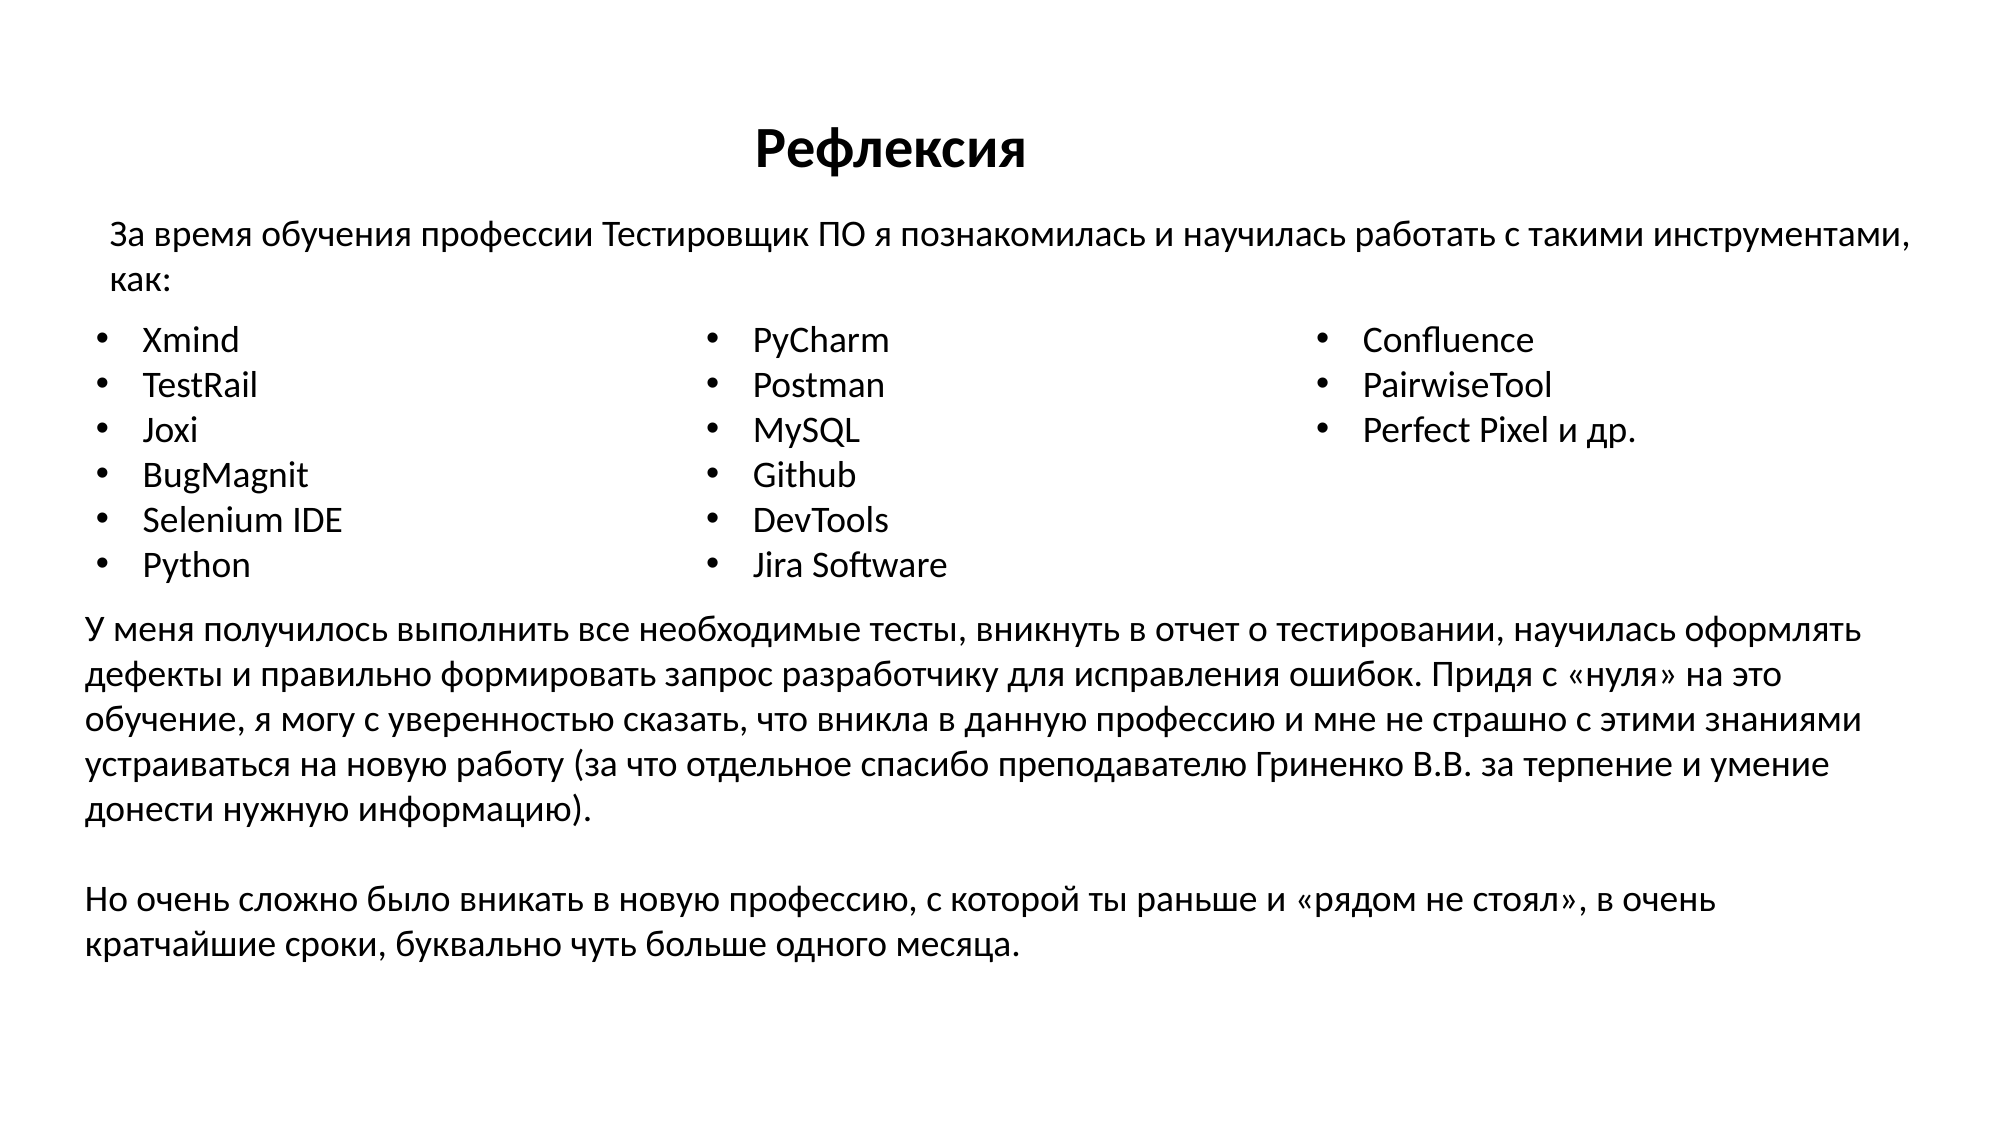

Рефлексия
За время обучения профессии Тестировщик ПО я познакомилась и научилась работать с такими инструментами, как:
Xmind
TestRail
Joxi
BugMagnit
Selenium IDE
Python
PyCharm
Postman
MySQL
Github
DevTools
Jira Software
Confluence
PairwiseTool
Perfect Pixel и др.
У меня получилось выполнить все необходимые тесты, вникнуть в отчет о тестировании, научилась оформлять дефекты и правильно формировать запрос разработчику для исправления ошибок. Придя с «нуля» на это обучение, я могу с уверенностью сказать, что вникла в данную профессию и мне не страшно с этими знаниями устраиваться на новую работу (за что отдельное спасибо преподавателю Гриненко В.В. за терпение и умение донести нужную информацию).

Но очень сложно было вникать в новую профессию, с которой ты раньше и «рядом не стоял», в очень кратчайшие сроки, буквально чуть больше одного месяца.